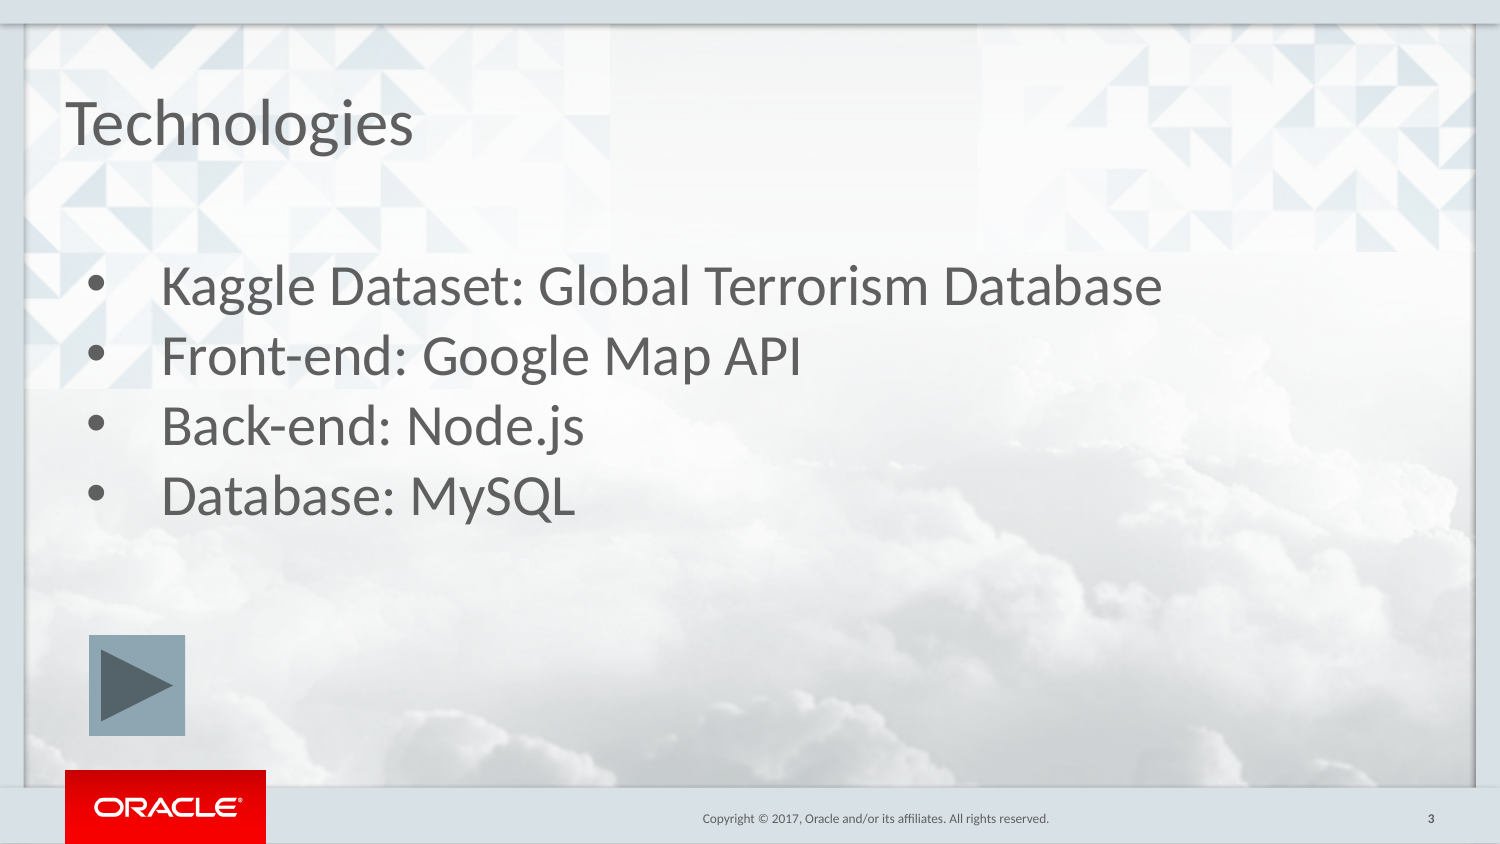

# Technologies
Kaggle Dataset: Global Terrorism Database
Front-end: Google Map API
Back-end: Node.js
Database: MySQL

3